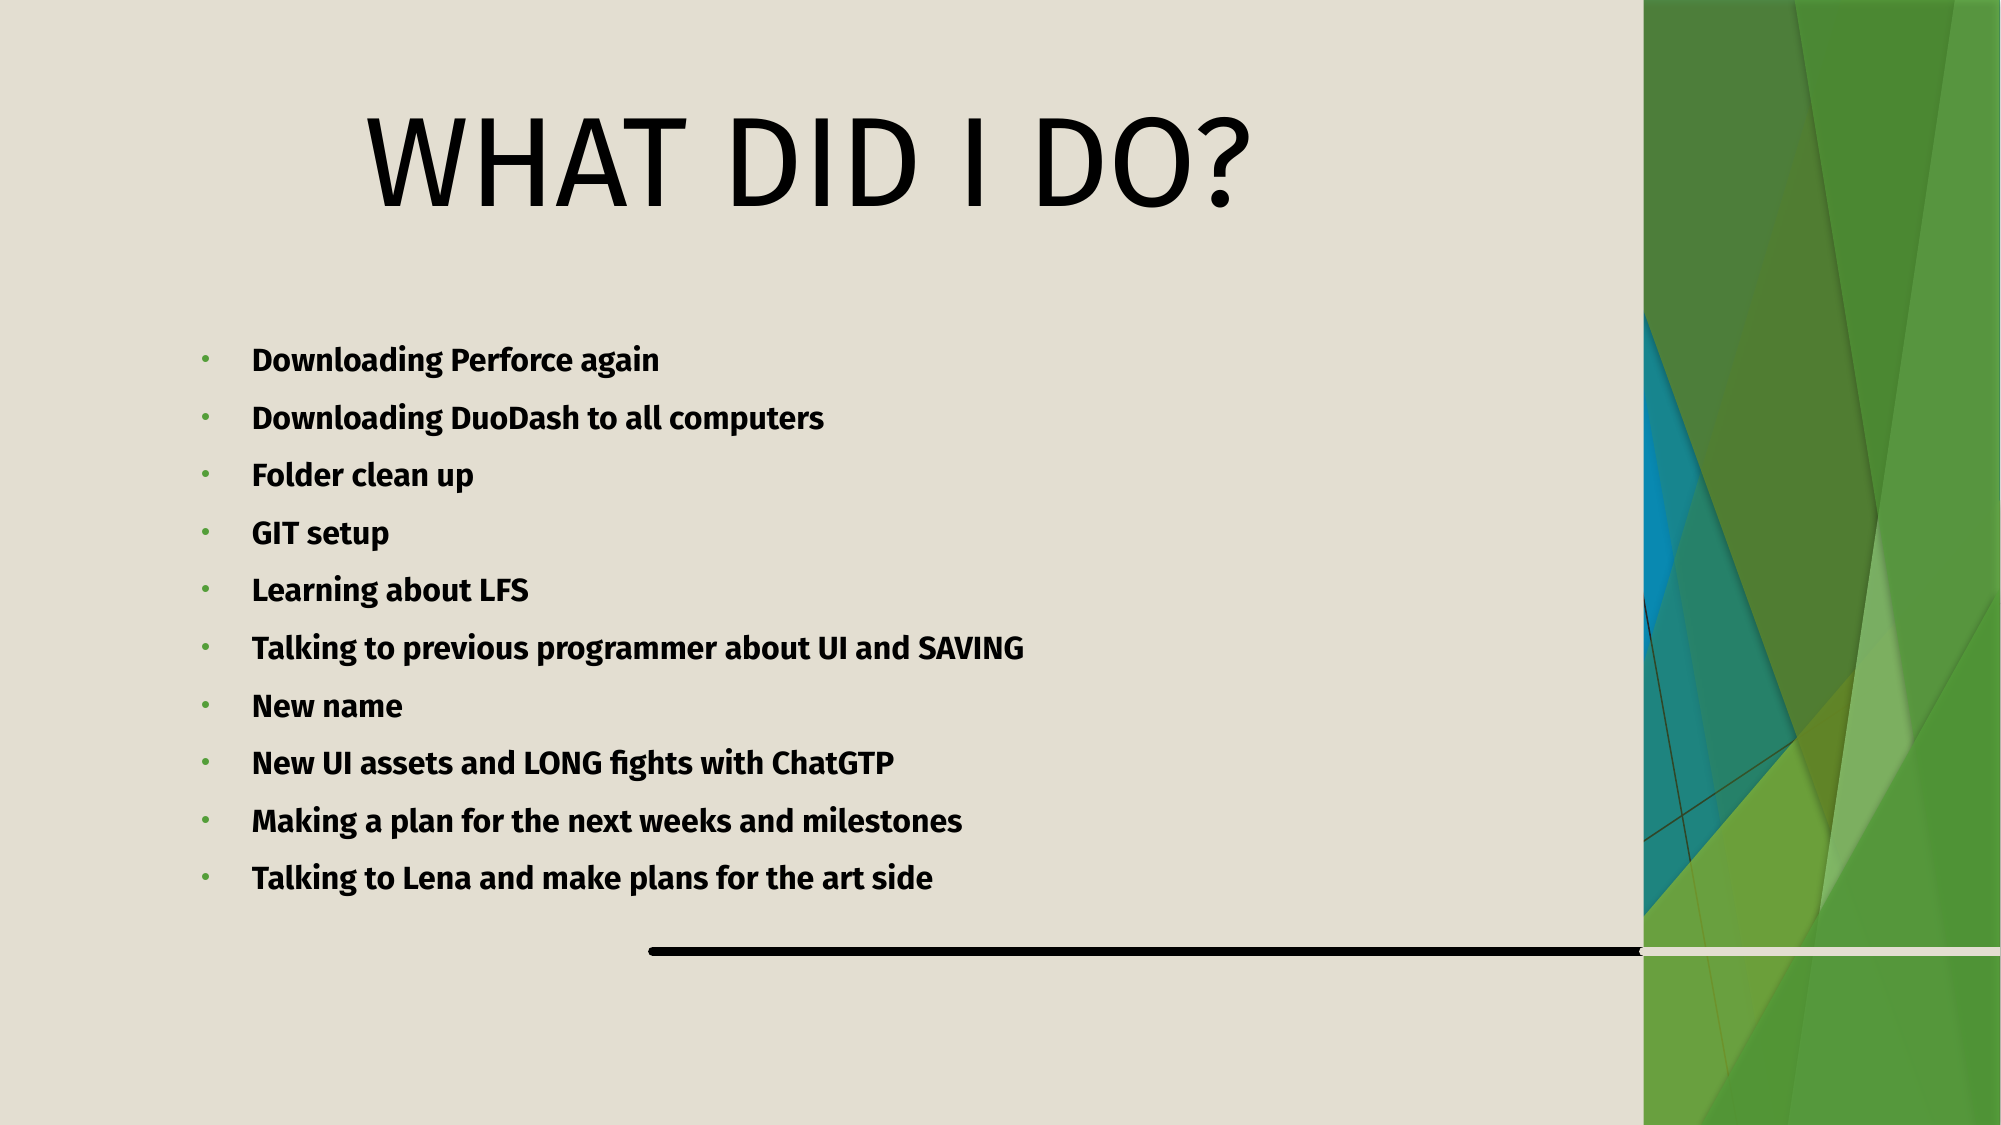

What did I do?
Downloading Perforce again
Downloading DuoDash to all computers
Folder clean up
GIT setup
Learning about LFS
Talking to previous programmer about UI and SAVING
New name
New UI assets and LONG fights with ChatGTP
Making a plan for the next weeks and milestones
Talking to Lena and make plans for the art side